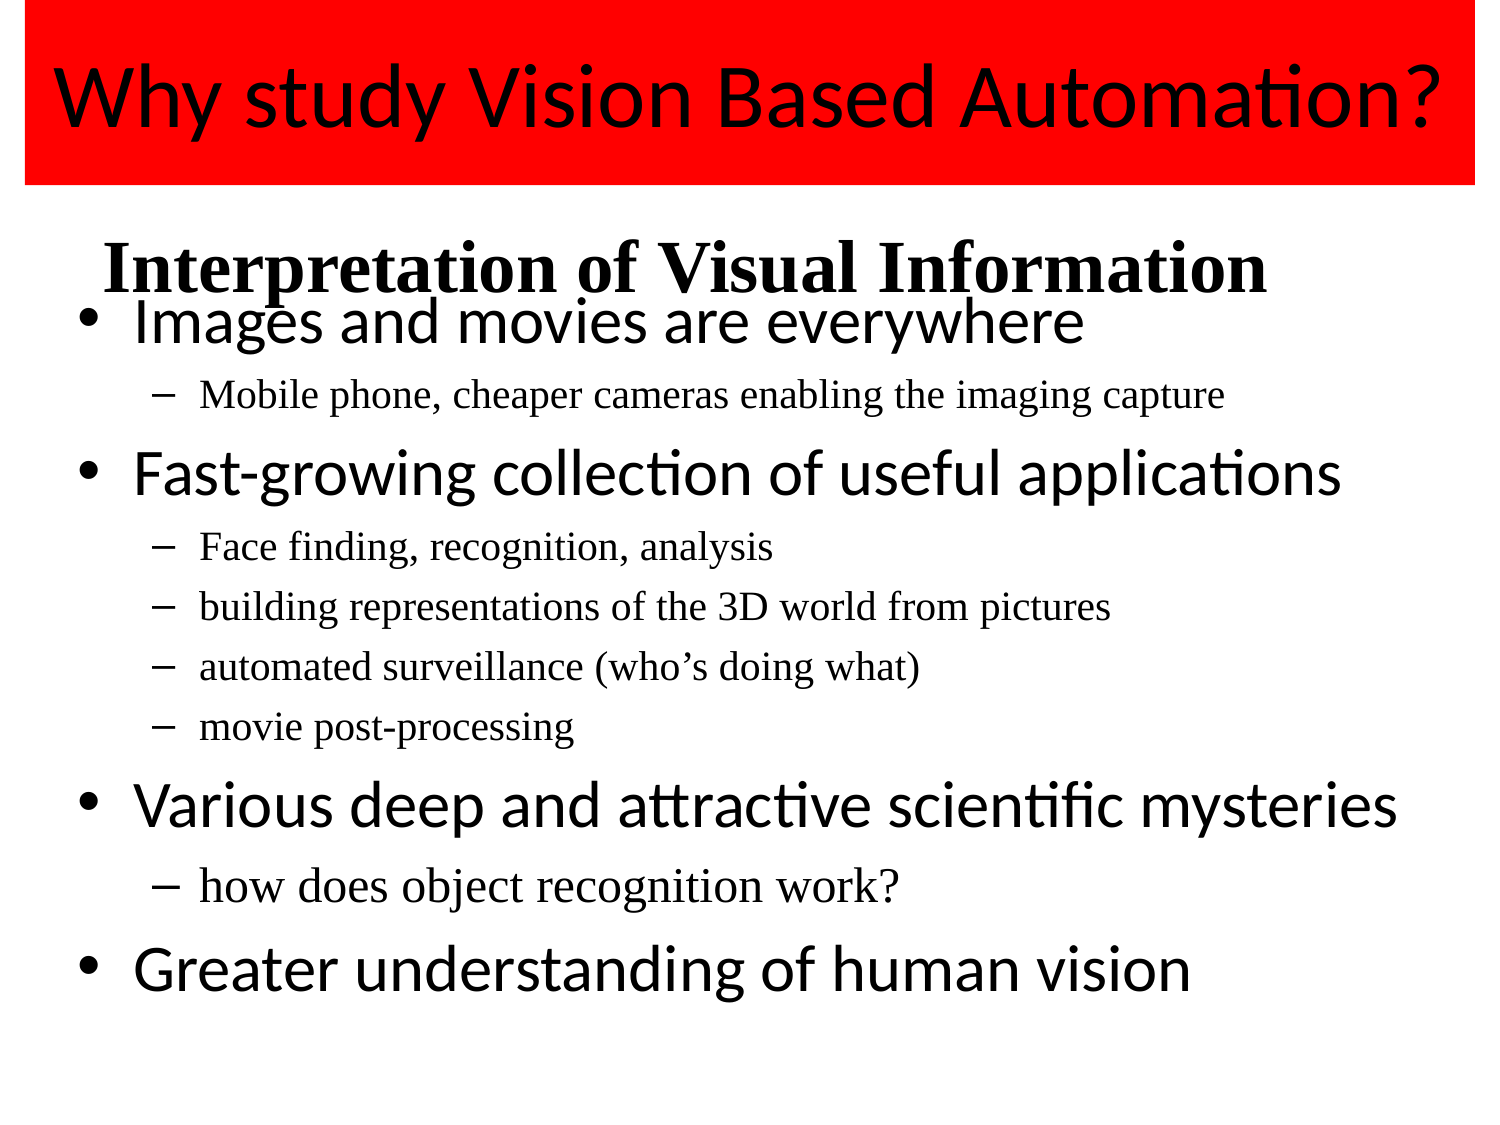

# Why study Vision Based Automation?
Interpretation of Visual Information
Images and movies are everywhere
Mobile phone, cheaper cameras enabling the imaging capture
Fast-growing collection of useful applications
Face finding, recognition, analysis
building representations of the 3D world from pictures
automated surveillance (who’s doing what)
movie post-processing
Various deep and attractive scientific mysteries
how does object recognition work?
Greater understanding of human vision